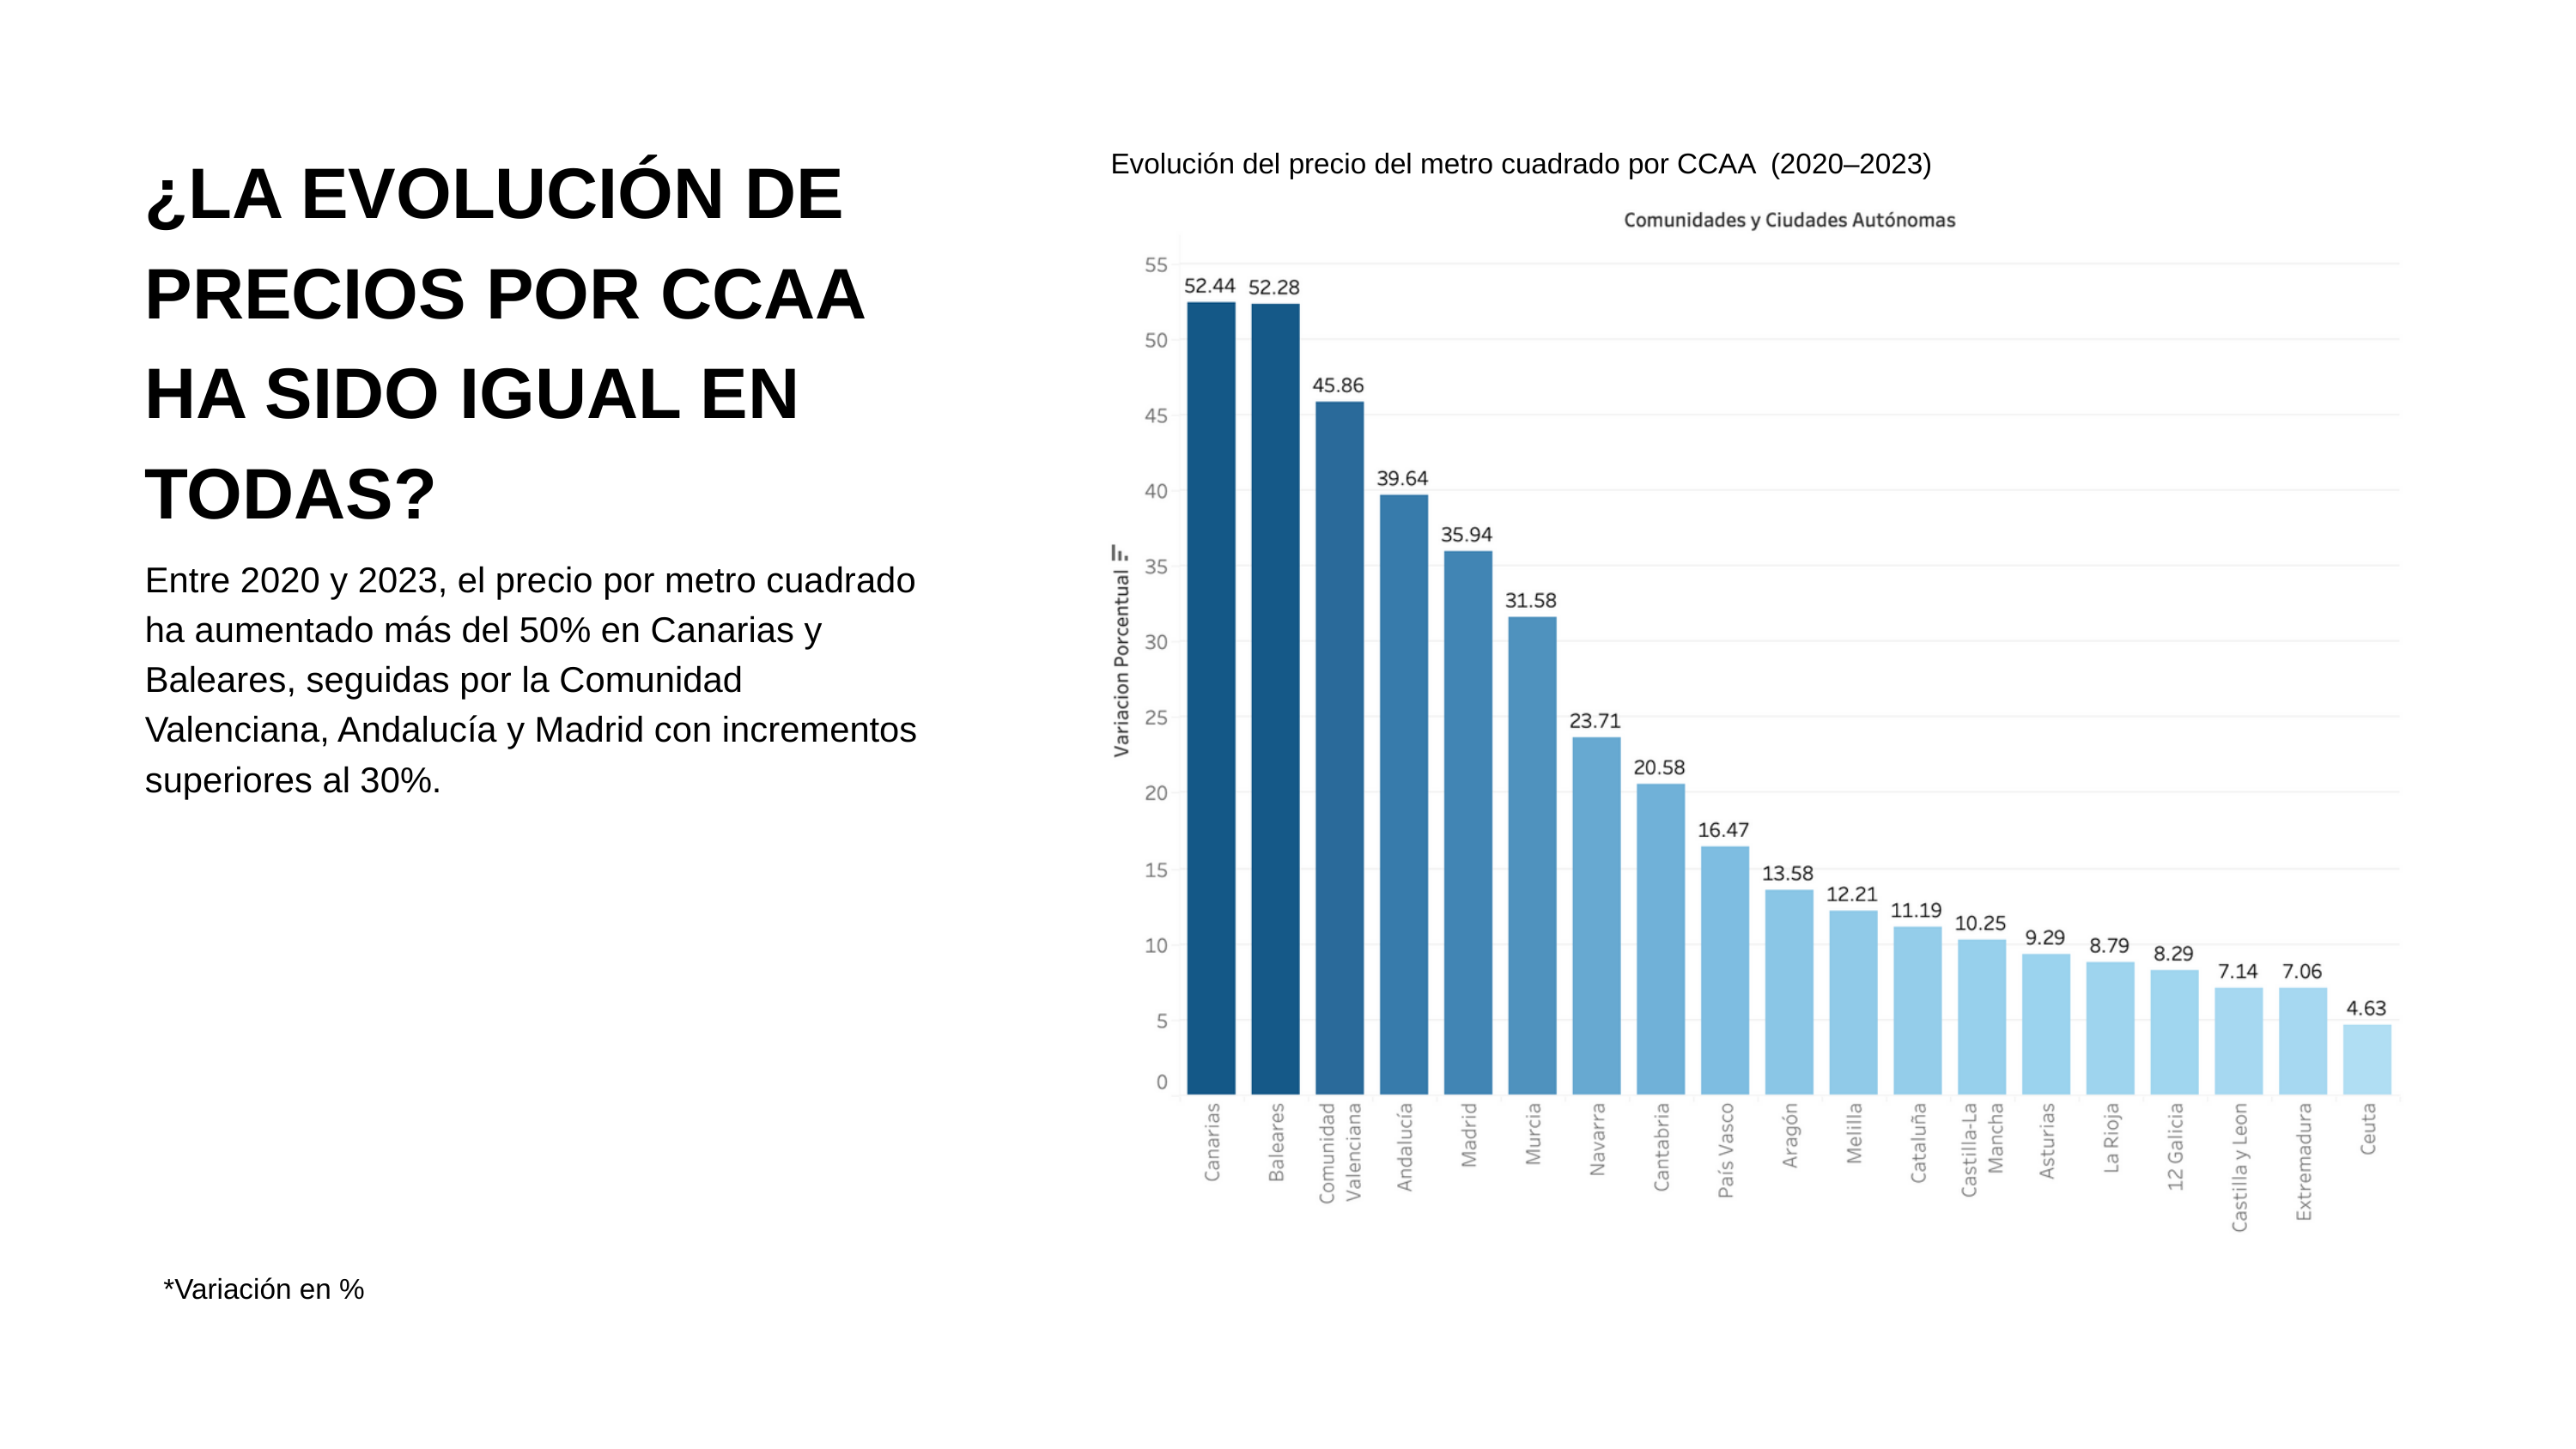

¿LA EVOLUCIÓN DE PRECIOS POR CCAA HA SIDO IGUAL EN TODAS?
Evolución del precio del metro cuadrado por CCAA  (2020–2023)

Entre 2020 y 2023, el precio por metro cuadrado ha aumentado más del 50% en Canarias y Baleares, seguidas por la Comunidad Valenciana, Andalucía y Madrid con incrementos superiores al 30%.

*Variación en %